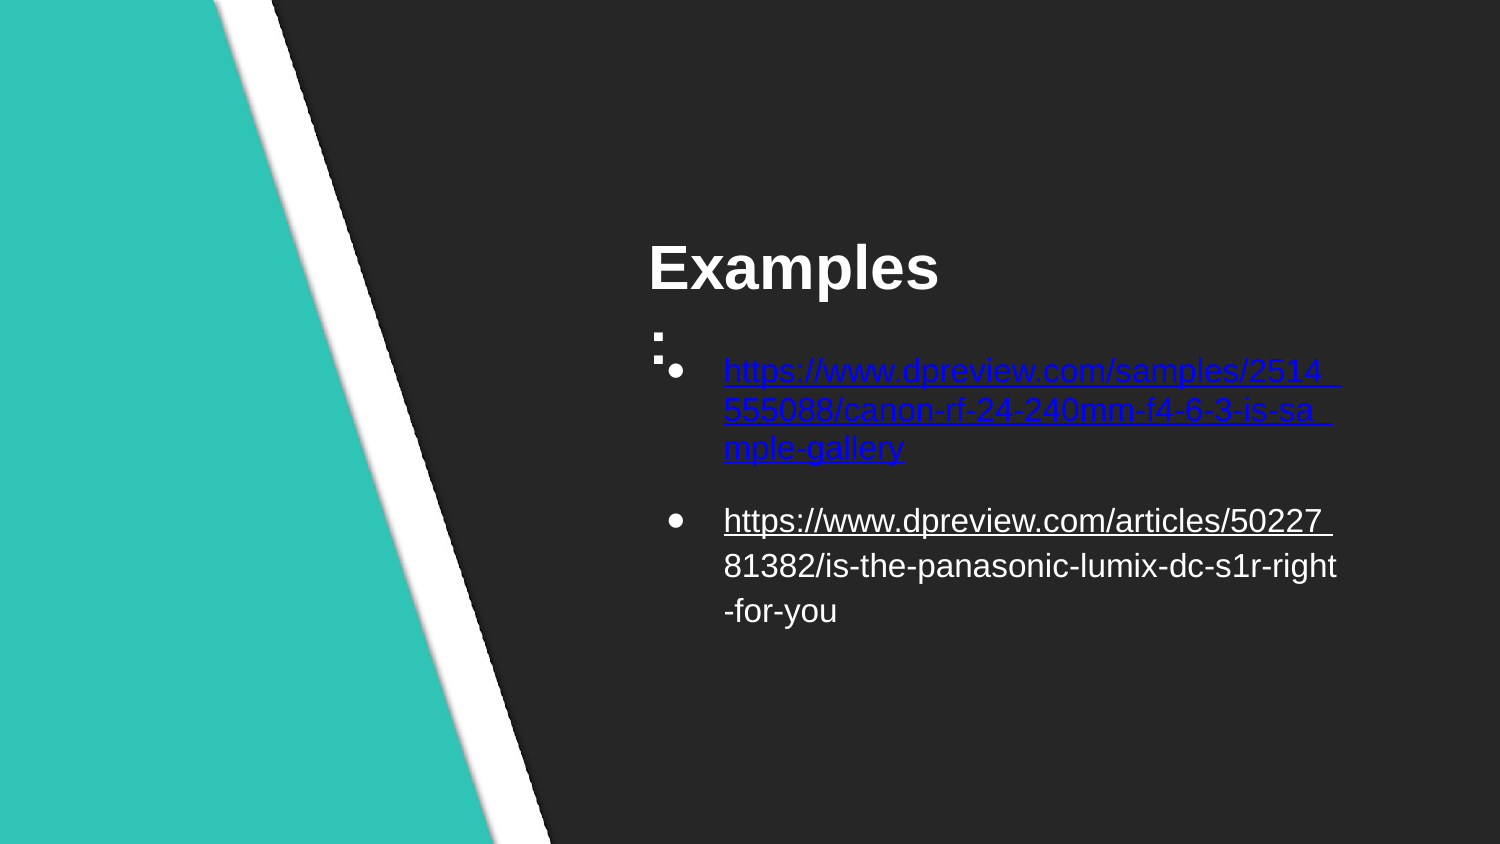

# Examples :
https://www.dpreview.com/samples/2514  555088/canon-rf-24-240mm-f4-6-3-is-sa  mple-gallery

https://www.dpreview.com/articles/50227  81382/is-the-panasonic-lumix-dc-s1r-right
-for-you